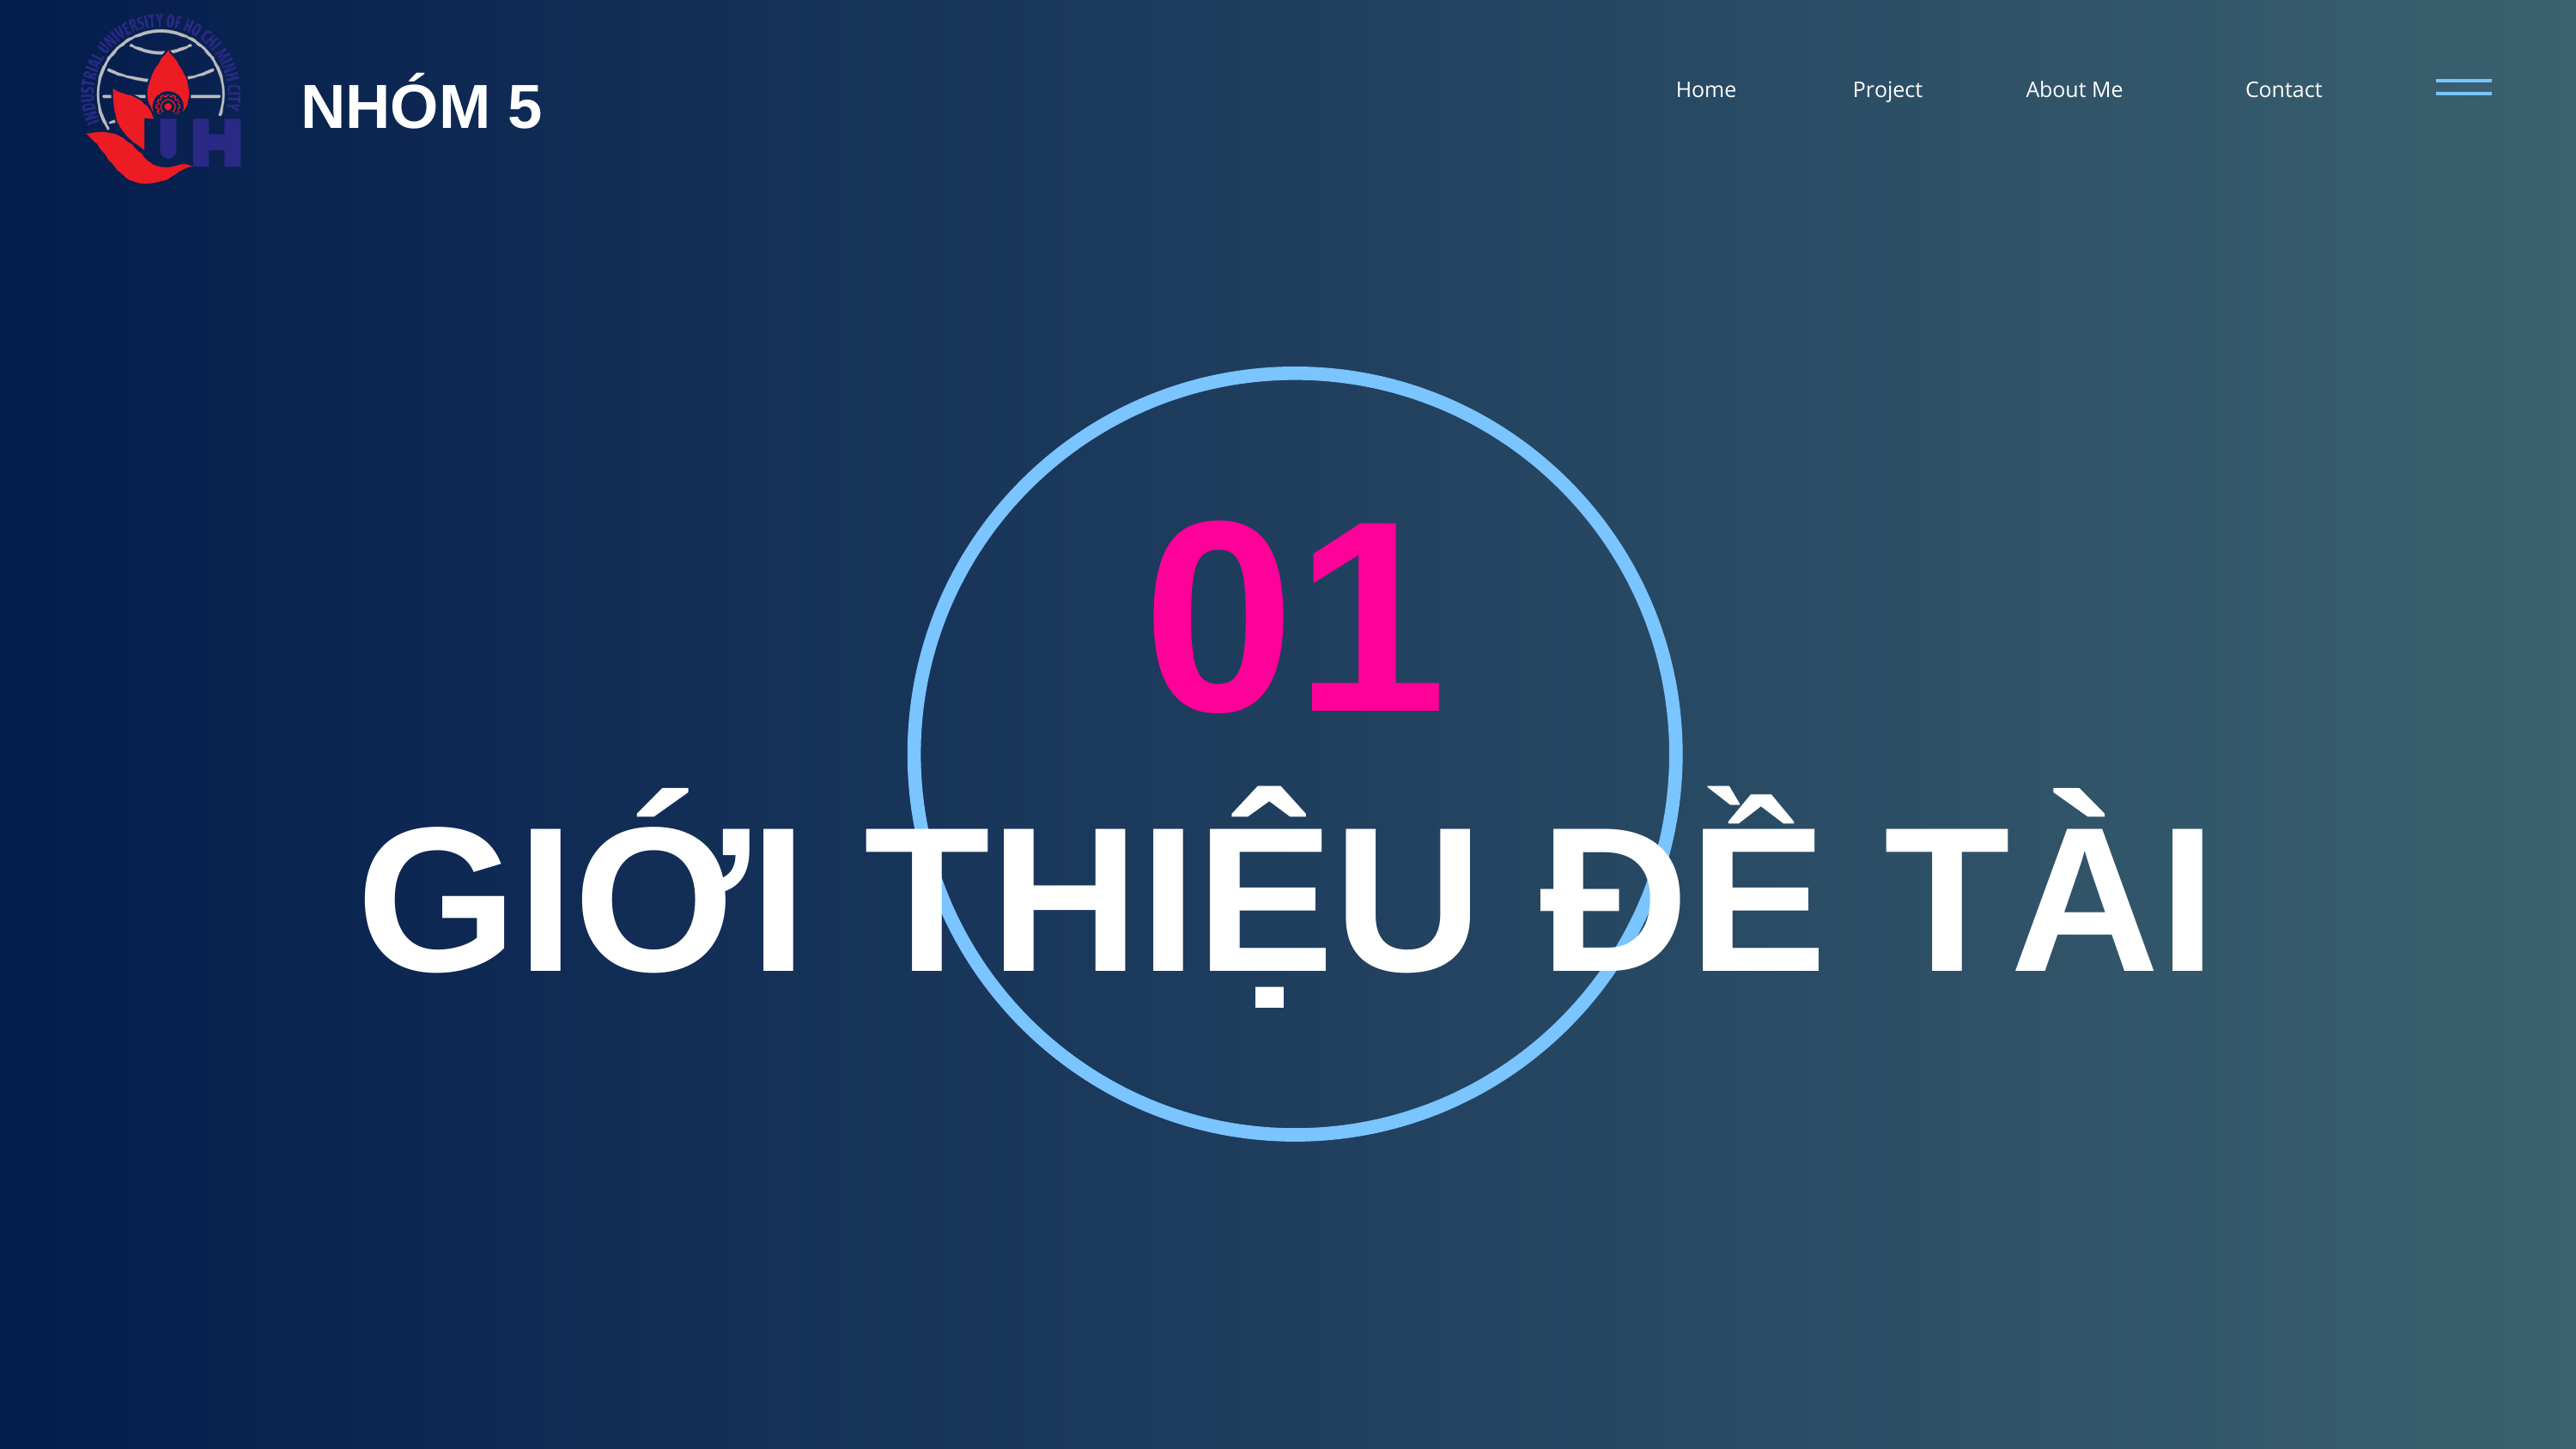

NHÓM 5
Home
Project
About Me
Contact

01
GIỚI THIỆU ĐỀ TÀI